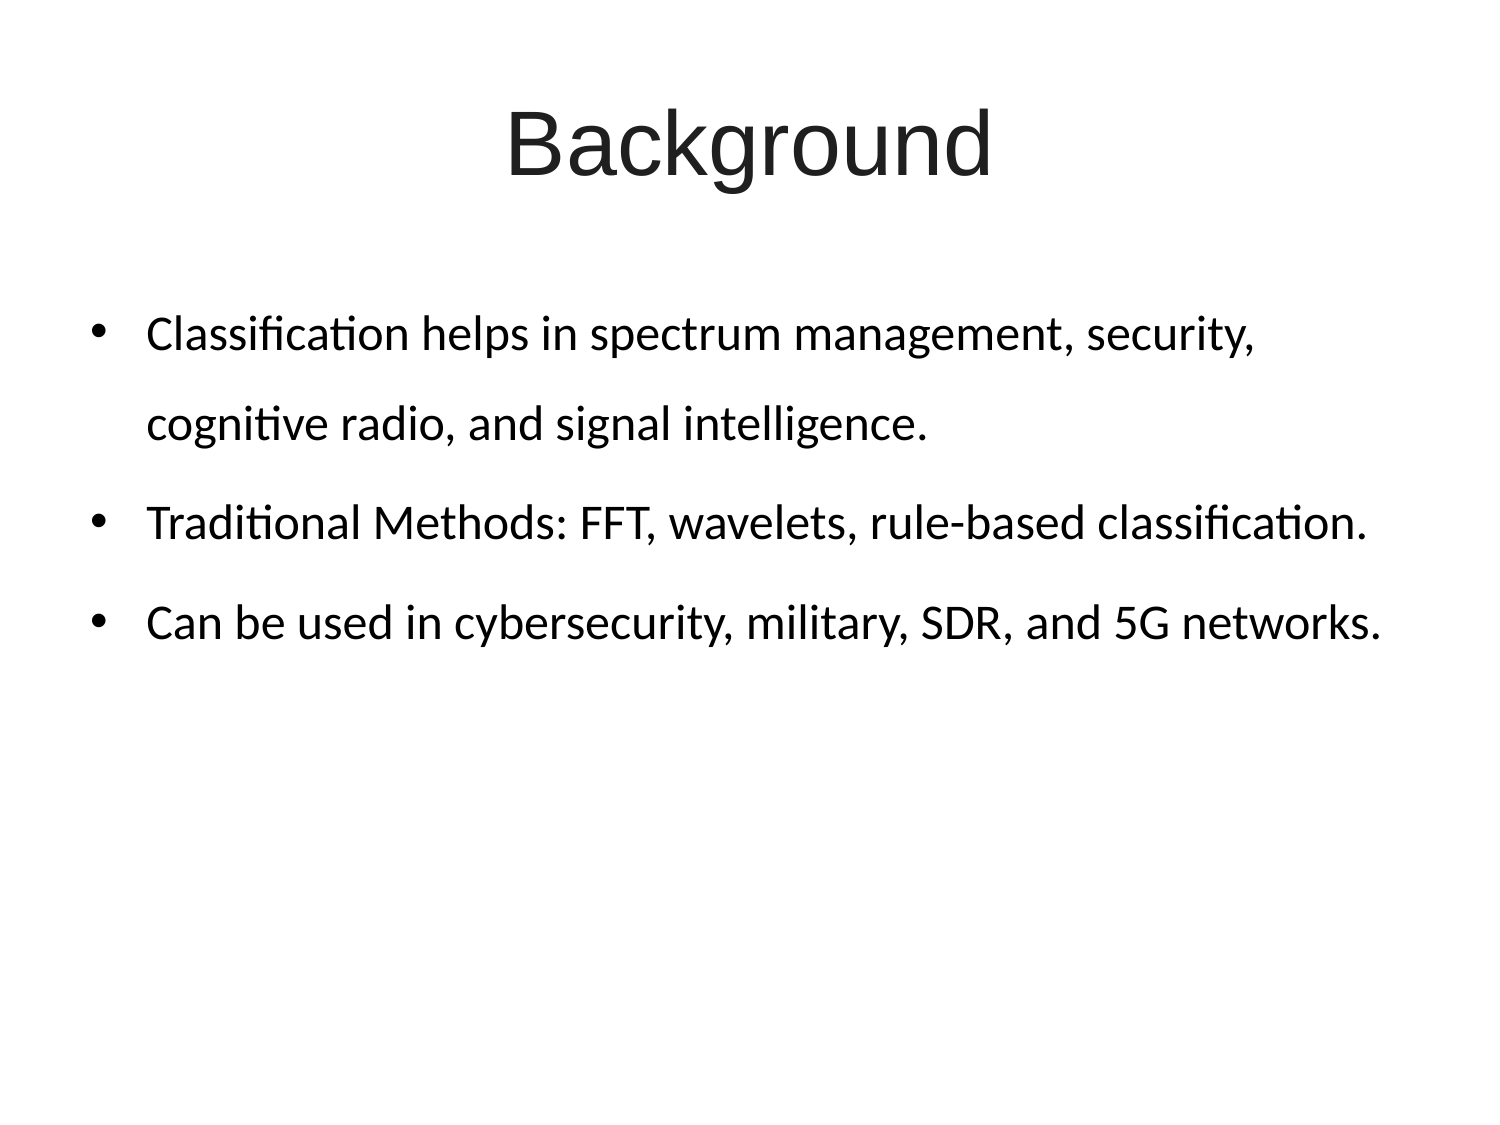

# Background
Classification helps in spectrum management, security, cognitive radio, and signal intelligence.
Traditional Methods: FFT, wavelets, rule-based classification.
Can be used in cybersecurity, military, SDR, and 5G networks.